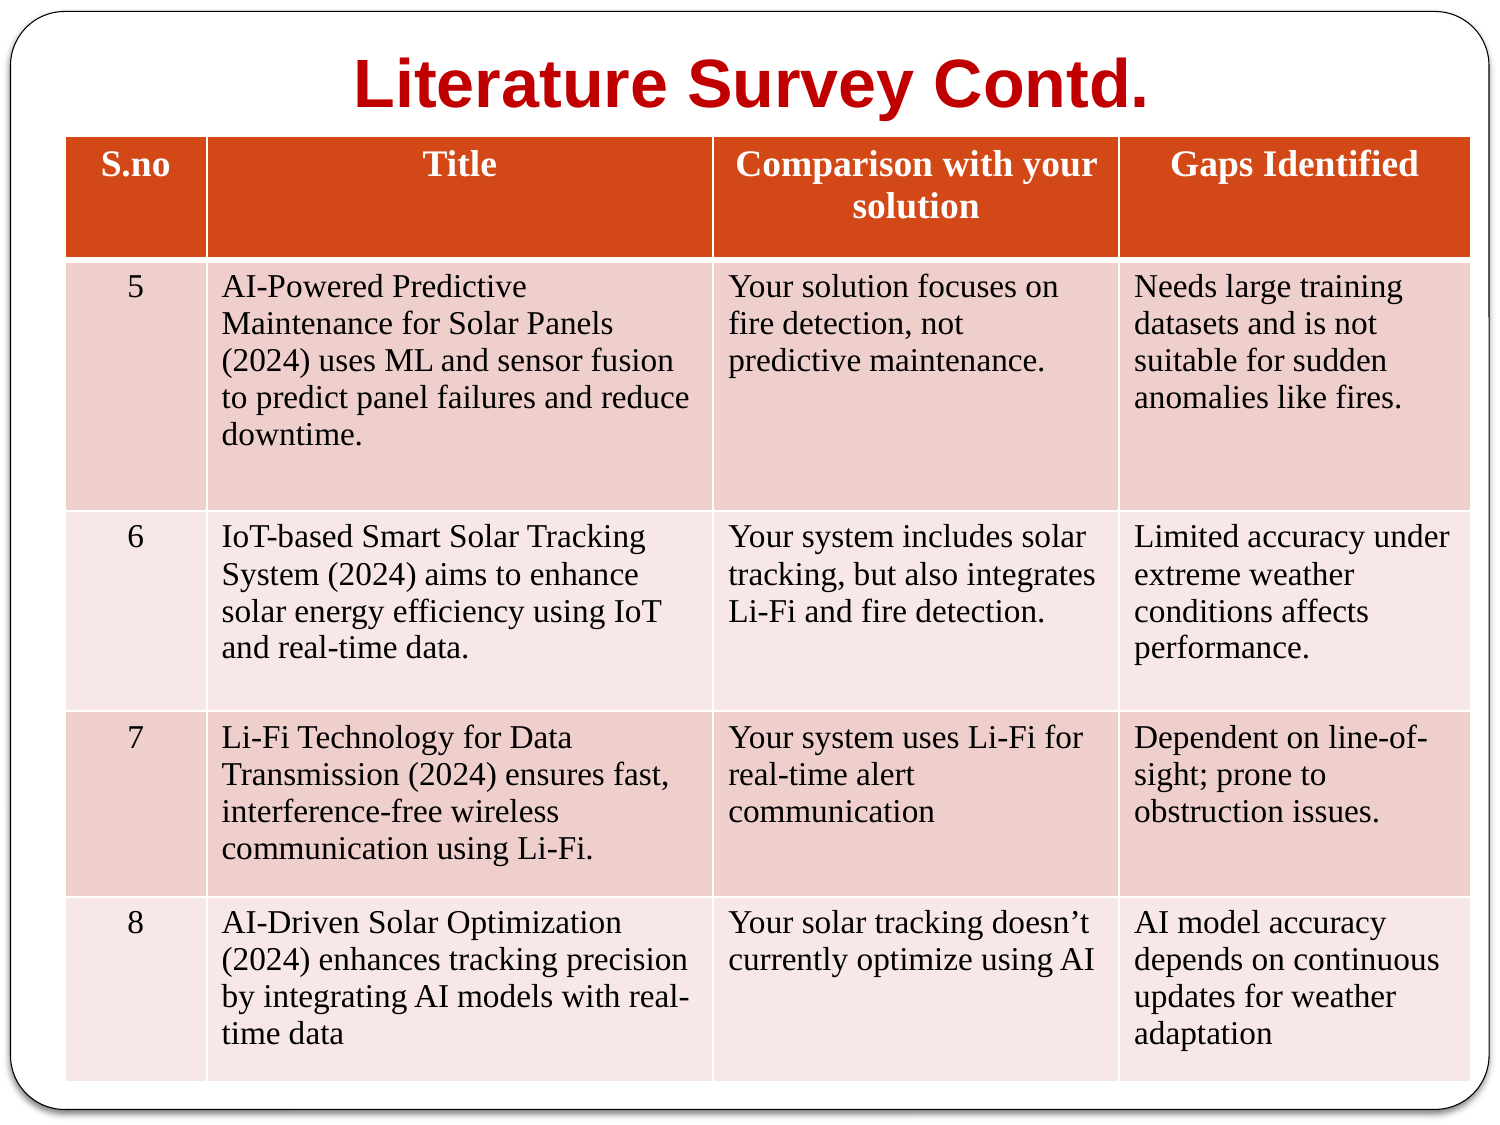

# Literature Survey Contd.
| S.no | Title | Comparison with your solution | Gaps Identified |
| --- | --- | --- | --- |
| 5 | AI-Powered Predictive Maintenance for Solar Panels (2024) uses ML and sensor fusion to predict panel failures and reduce downtime. | Your solution focuses on fire detection, not predictive maintenance. | Needs large training datasets and is not suitable for sudden anomalies like fires. |
| 6 | IoT-based Smart Solar Tracking System (2024) aims to enhance solar energy efficiency using IoT and real-time data. | Your system includes solar tracking, but also integrates Li-Fi and fire detection. | Limited accuracy under extreme weather conditions affects performance. |
| 7 | Li-Fi Technology for Data Transmission (2024) ensures fast, interference-free wireless communication using Li-Fi. | Your system uses Li-Fi for real-time alert communication | Dependent on line-of-sight; prone to obstruction issues. |
| 8 | AI-Driven Solar Optimization (2024) enhances tracking precision by integrating AI models with real-time data | Your solar tracking doesn’t currently optimize using AI | AI model accuracy depends on continuous updates for weather adaptation |